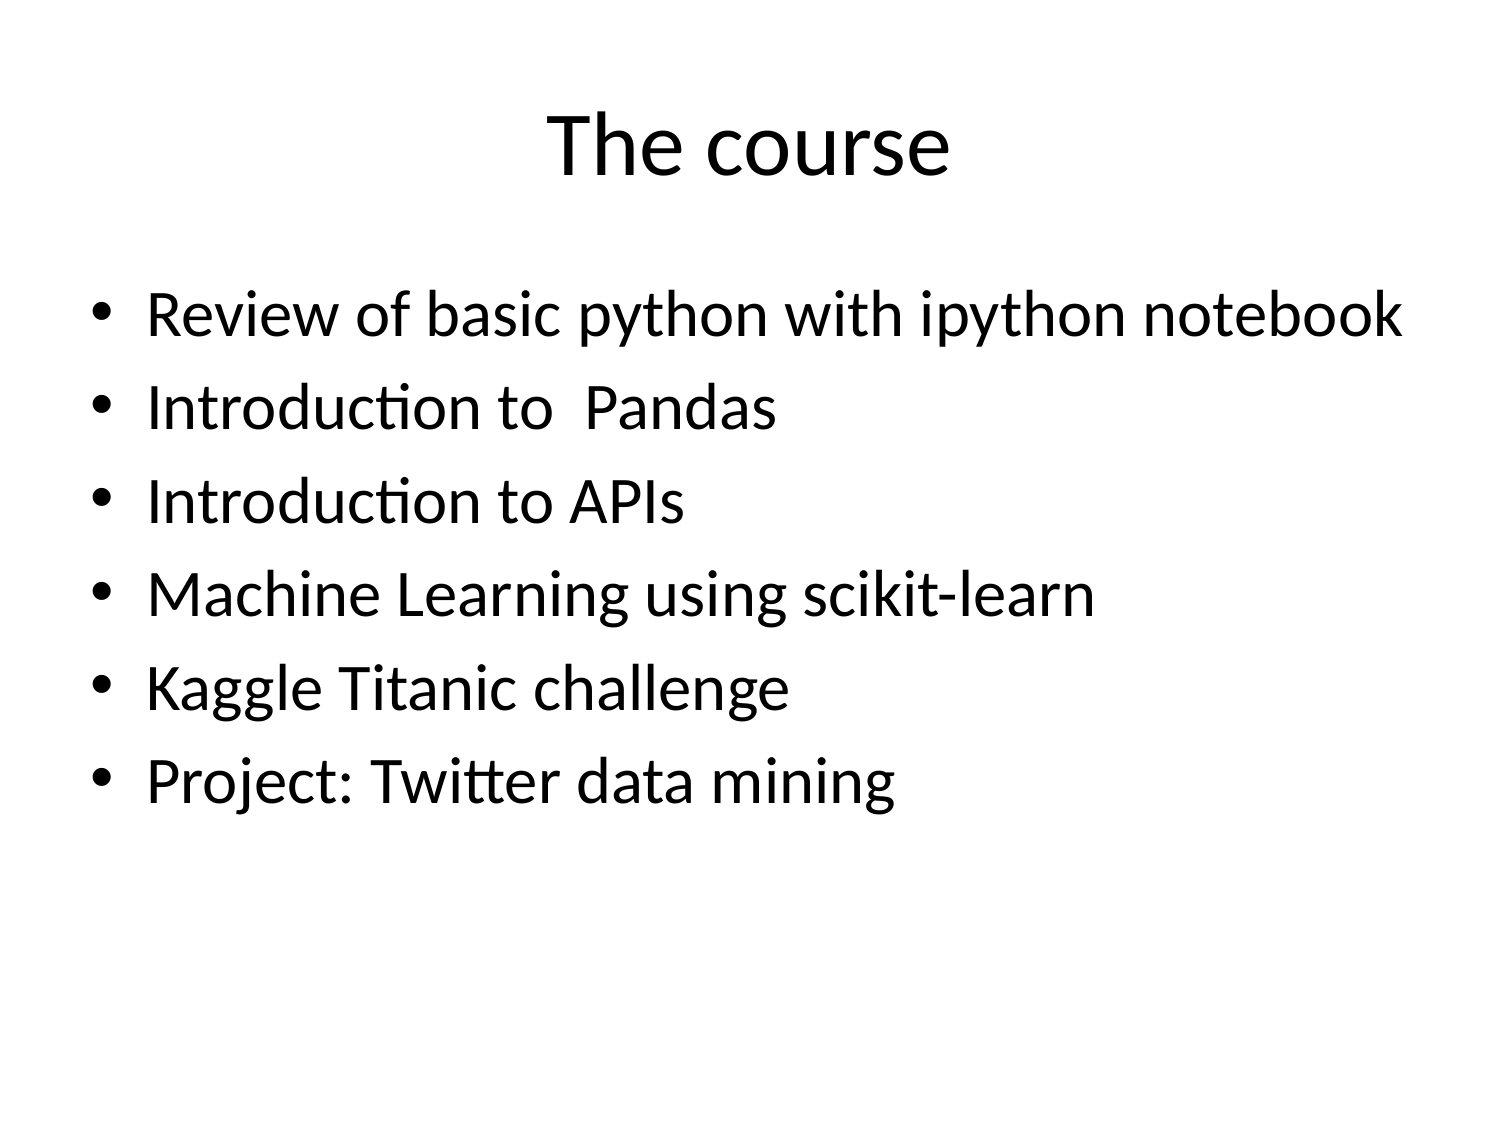

# The course
Review of basic python with ipython notebook
Introduction to  Pandas
Introduction to APIs
Machine Learning using scikit-learn
Kaggle Titanic challenge
Project: Twitter data mining